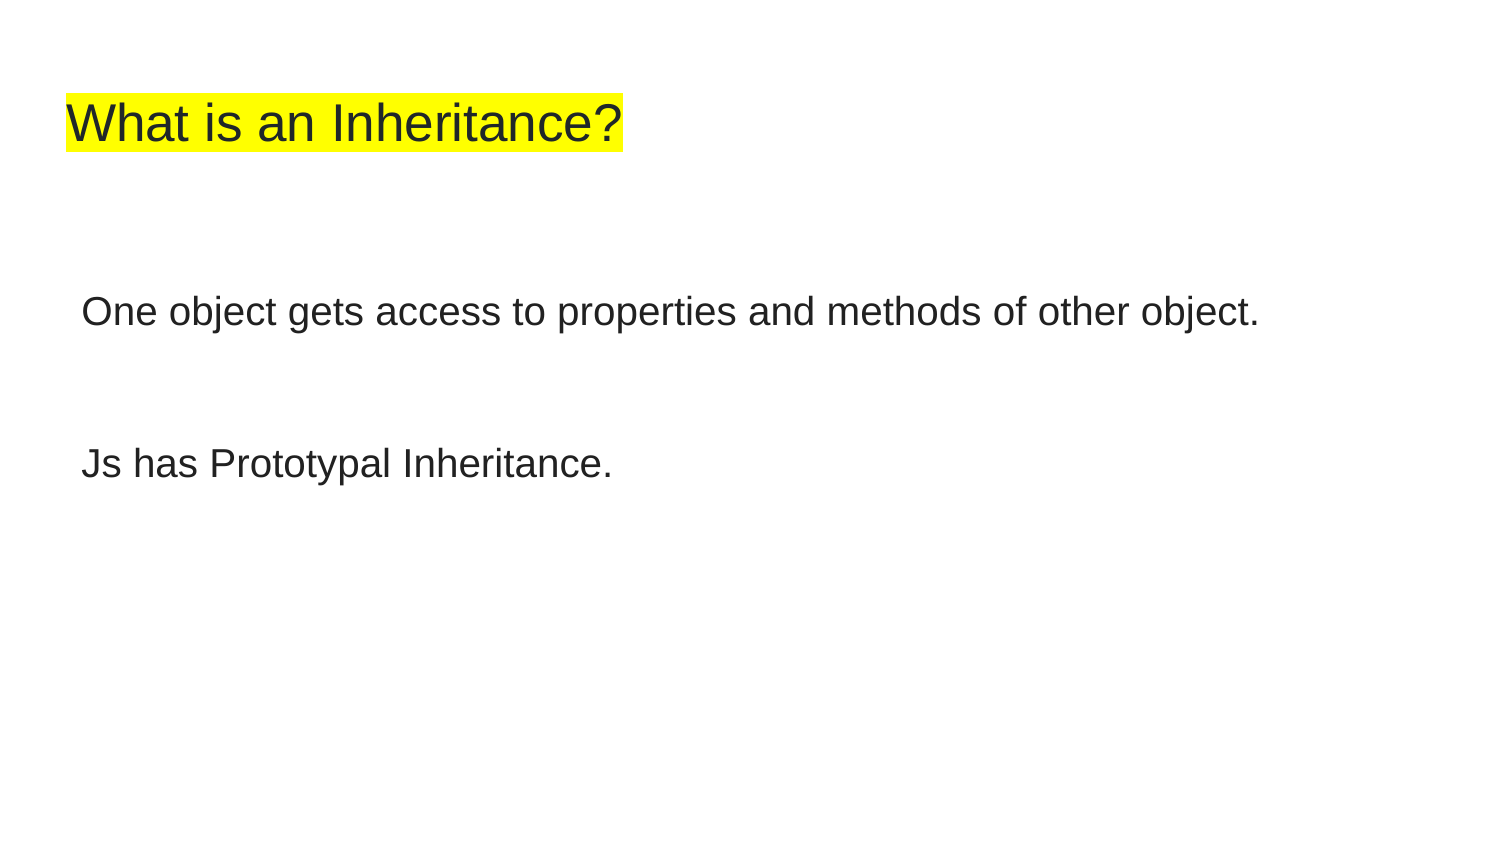

# What is an Inheritance?
One object gets access to properties and methods of other object.

Js has Prototypal Inheritance.